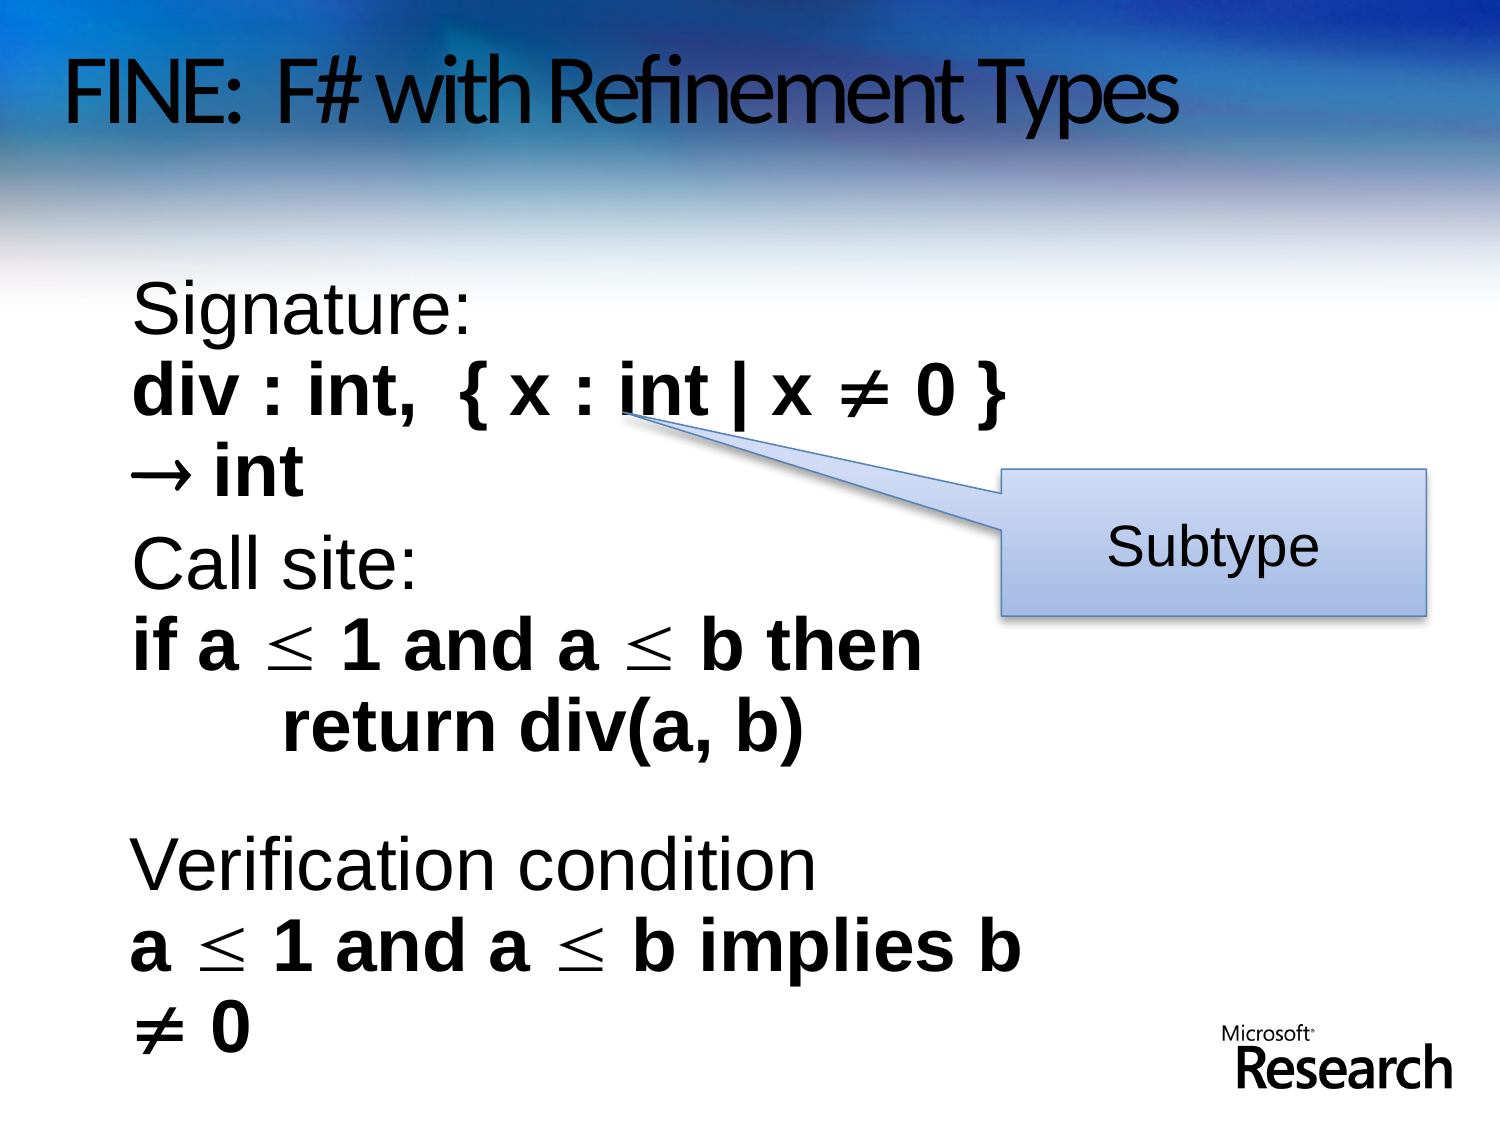

# FINE:  F# with Refinement Types
Signature:
div : int,  { x : int | x ≠ 0 } → int
Subtype
Call site:
if a ≤ 1 and a ≤ b then
	return div(a, b)
Verification condition
a ≤ 1 and a ≤ b implies b ≠ 0